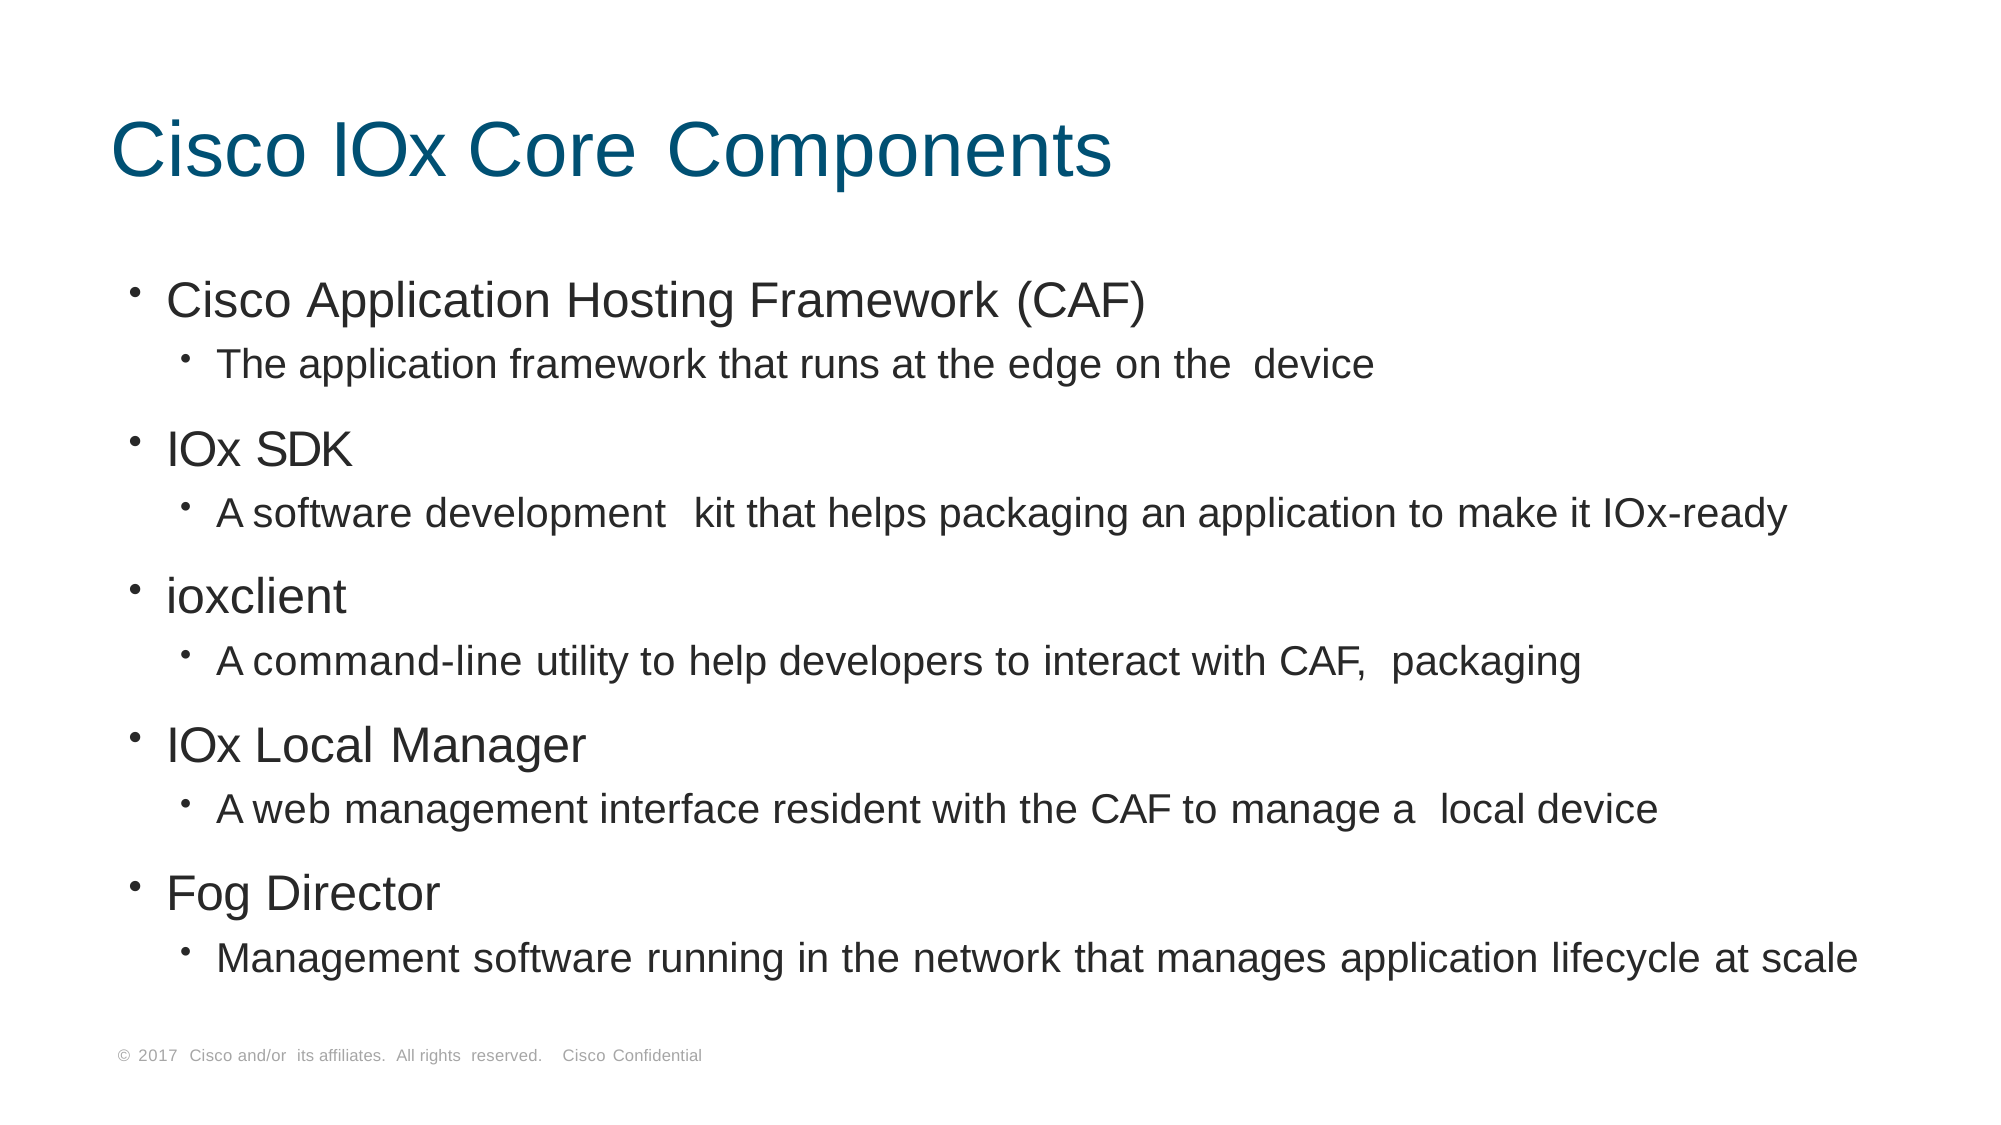

# Cisco IOx Core Components
Cisco Application Hosting Framework (CAF)
The application framework that runs at the edge on the device
IOx SDK
A software development  kit that helps packaging an application to make it IOx-ready
ioxclient
A command-line utility to help developers to interact with CAF,  packaging
IOx Local Manager
A web management interface resident with the CAF to manage a  local device
Fog Director
Management software running in the network that manages application lifecycle at scale
© 2017  Cisco and/or  its affiliates.  All rights  reserved.    Cisco Confidential